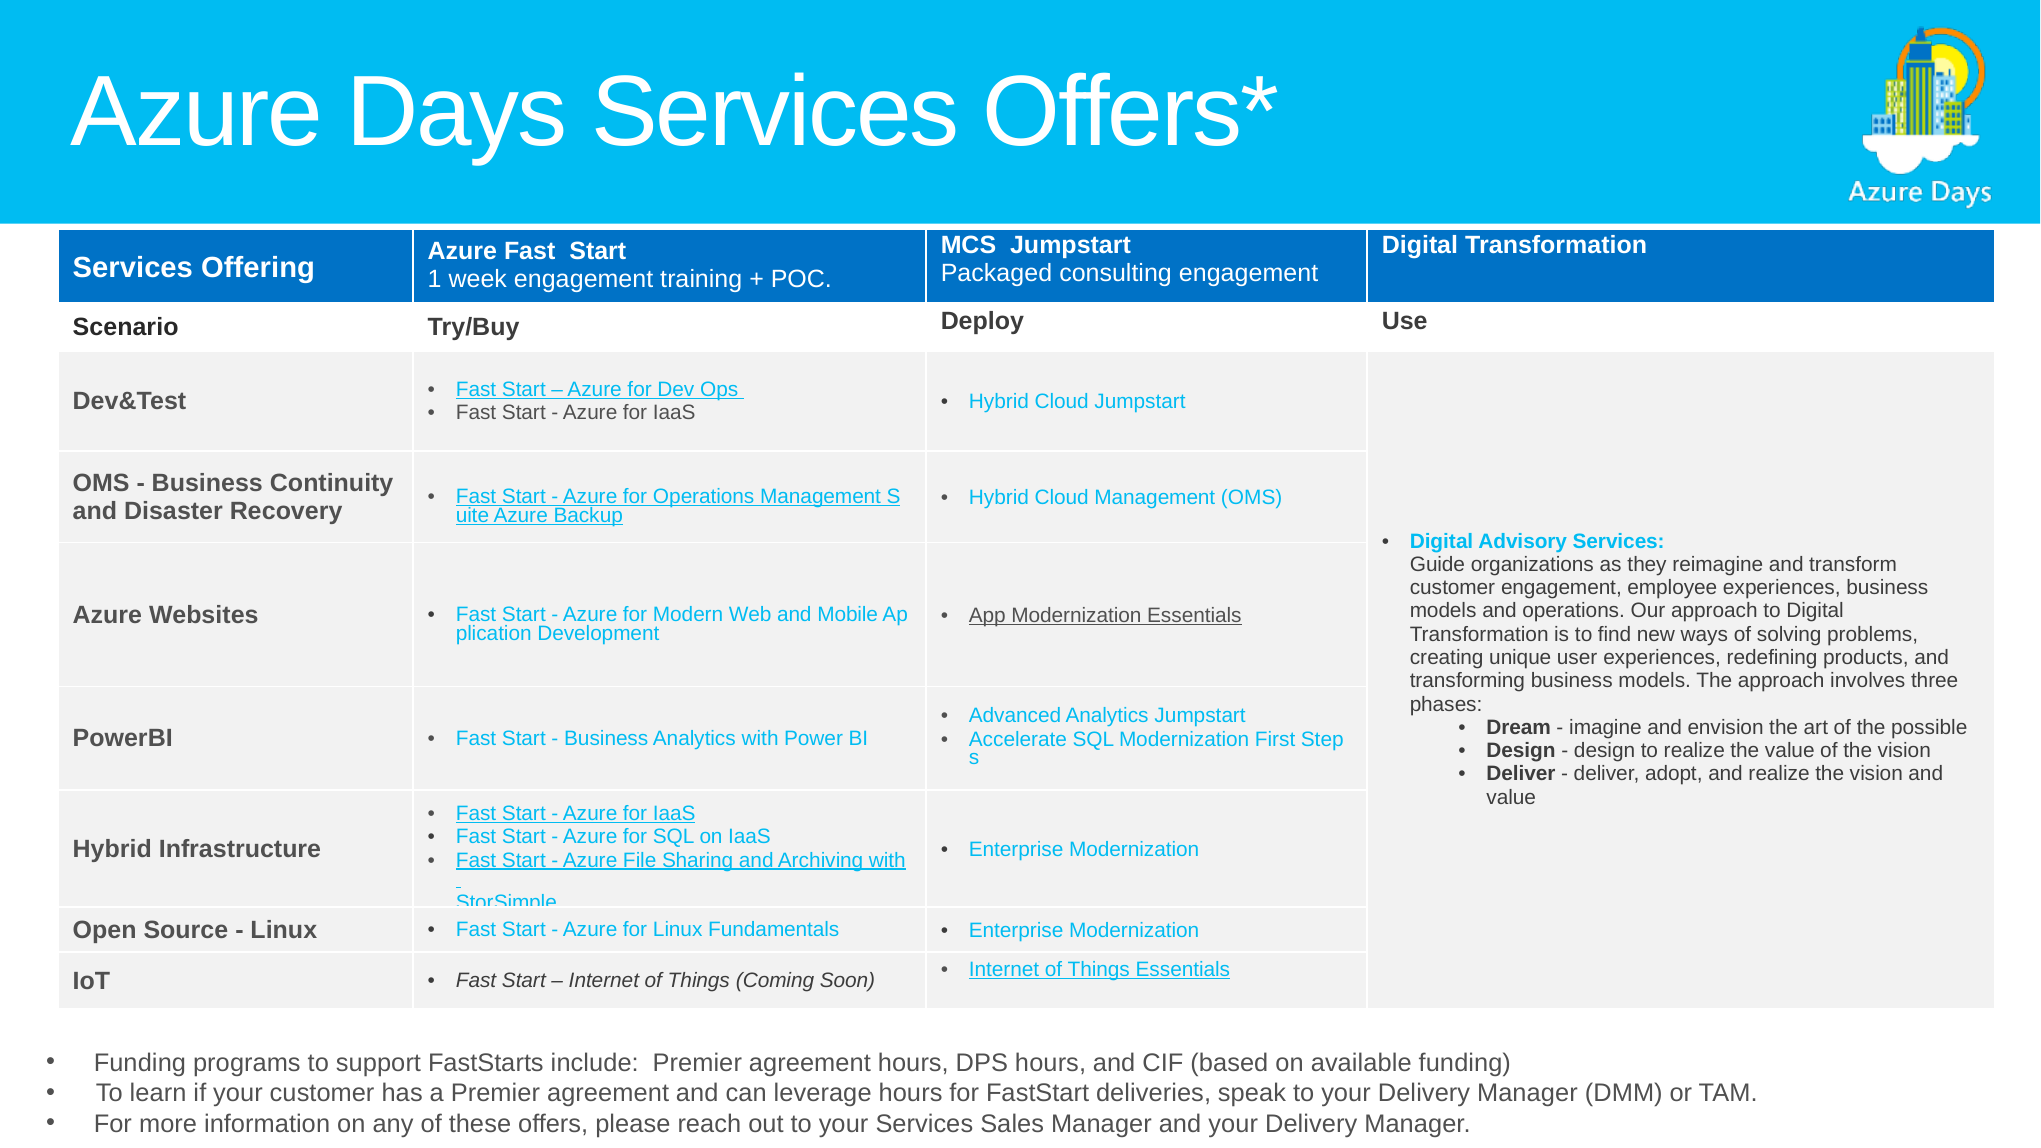

# Azure Days Services Offers*
Services offerings – Azure Days
| Services Offering | Azure Fast Start 1 week engagement training + POC. | MCS Jumpstart Packaged consulting engagement | Digital Transformation |
| --- | --- | --- | --- |
| Scenario | Try/Buy | Deploy | Use |
| Dev&Test | Fast Start – Azure for Dev Ops Fast Start - Azure for IaaS | Hybrid Cloud Jumpstart | Digital Advisory Services: Guide organizations as they reimagine and transform customer engagement, employee experiences, business models and operations. Our approach to Digital Transformation is to find new ways of solving problems, creating unique user experiences, redefining products, and transforming business models. The approach involves three phases: Dream - imagine and envision the art of the possible Design - design to realize the value of the vision Deliver - deliver, adopt, and realize the vision and value |
| OMS - Business Continuity and Disaster Recovery | Fast Start - Azure for Operations Management Suite Azure Backup | Hybrid Cloud Management (OMS) |  |
| Azure Websites | Fast Start - Azure for Modern Web and Mobile Application Development | App Modernization Essentials |  |
| PowerBI | Fast Start - Business Analytics with Power BI | Advanced Analytics Jumpstart Accelerate SQL Modernization First Steps |  |
| Hybrid Infrastructure | Fast Start - Azure for IaaS Fast Start - Azure for SQL on IaaS Fast Start - Azure File Sharing and Archiving with StorSimple | Enterprise Modernization |  |
| Open Source - Linux | Fast Start - Azure for Linux Fundamentals | Enterprise Modernization |  |
| IoT | Fast Start – Internet of Things (Coming Soon) | Internet of Things Essentials |  |
Funding programs to support FastStarts include:  Premier agreement hours, DPS hours, and CIF (based on available funding)
   To learn if your customer has a Premier agreement and can leverage hours for FastStart deliveries, speak to your Delivery Manager (DMM) or TAM.
For more information on any of these offers, please reach out to your Services Sales Manager and your Delivery Manager.